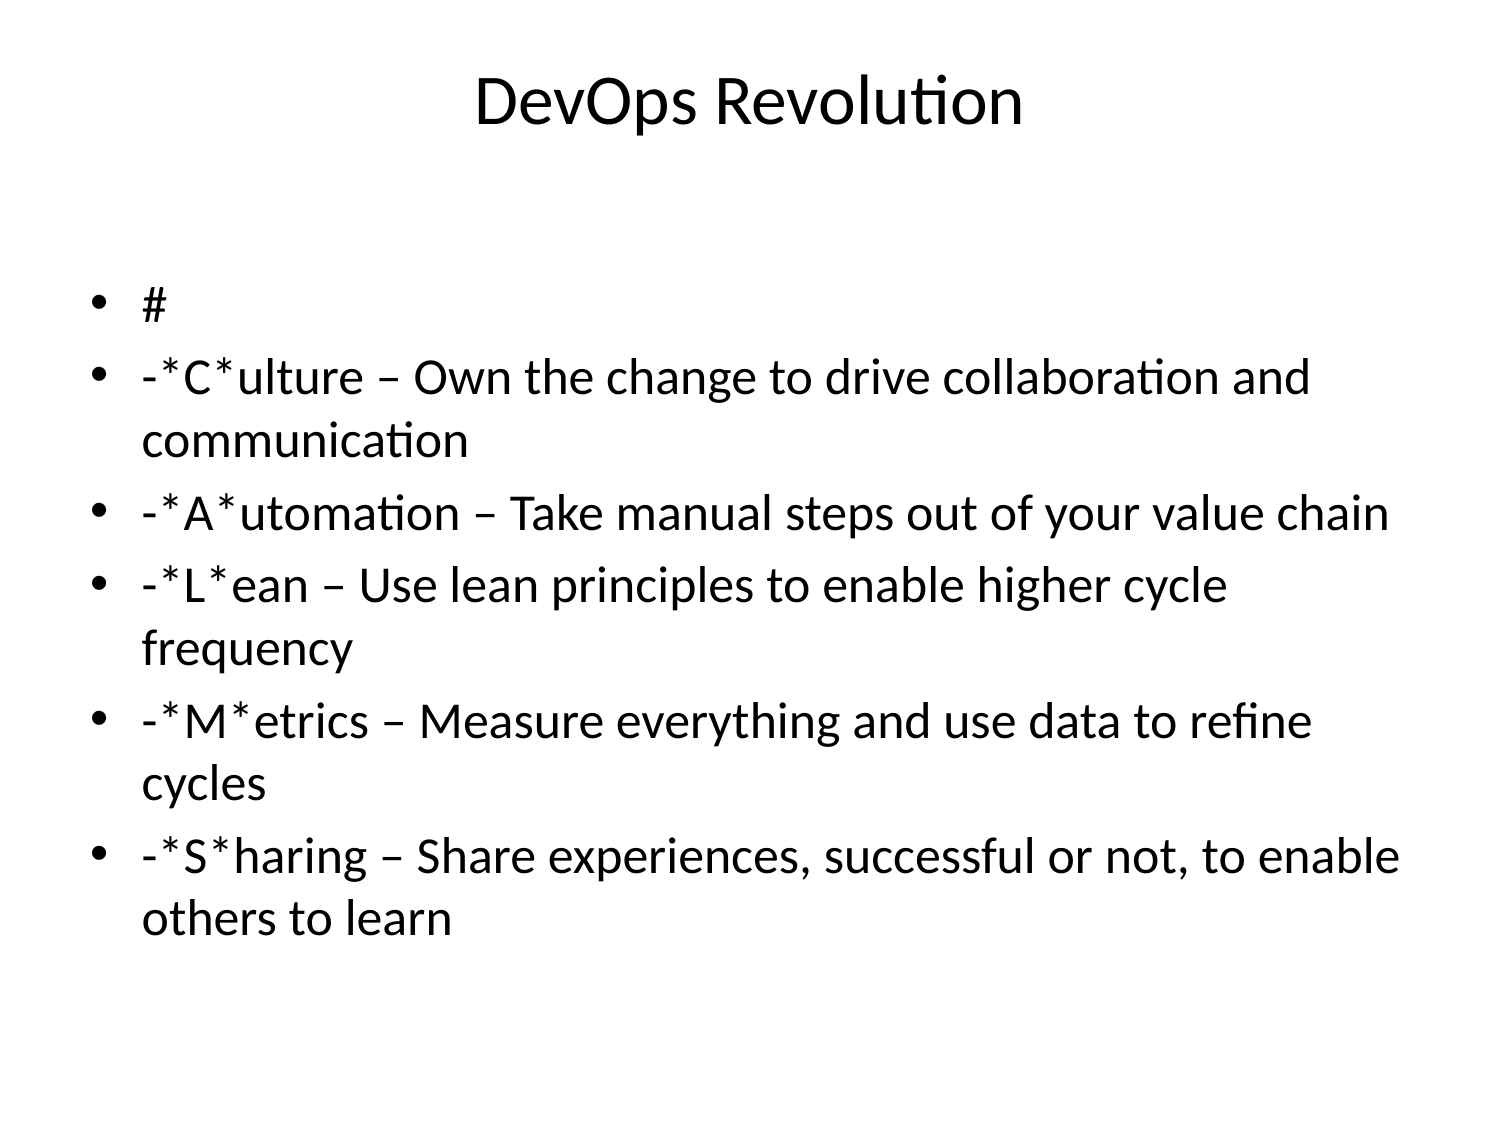

# DevOps Revolution
#
-*C*ulture – Own the change to drive collaboration and communication
-*A*utomation – Take manual steps out of your value chain
-*L*ean – Use lean principles to enable higher cycle frequency
-*M*etrics – Measure everything and use data to refine cycles
-*S*haring – Share experiences, successful or not, to enable others to learn